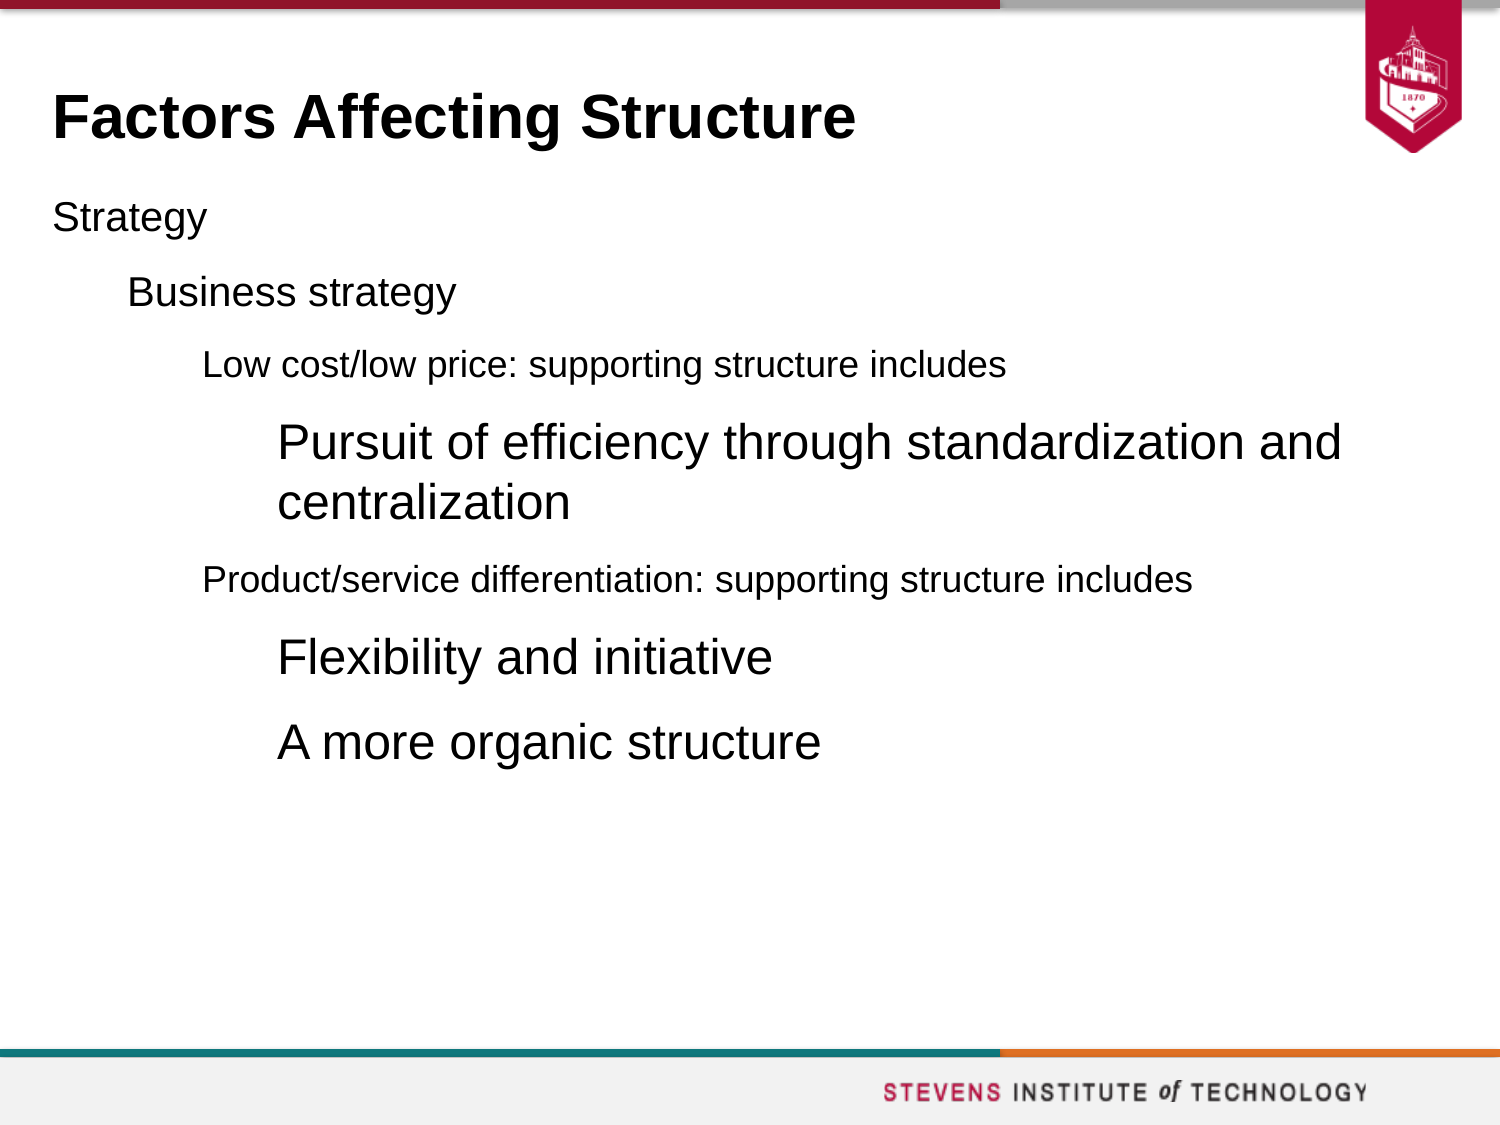

# Factors Affecting Structure
Strategy
Business strategy
Low cost/low price: supporting structure includes
Pursuit of efficiency through standardization and centralization
Product/service differentiation: supporting structure includes
Flexibility and initiative
A more organic structure